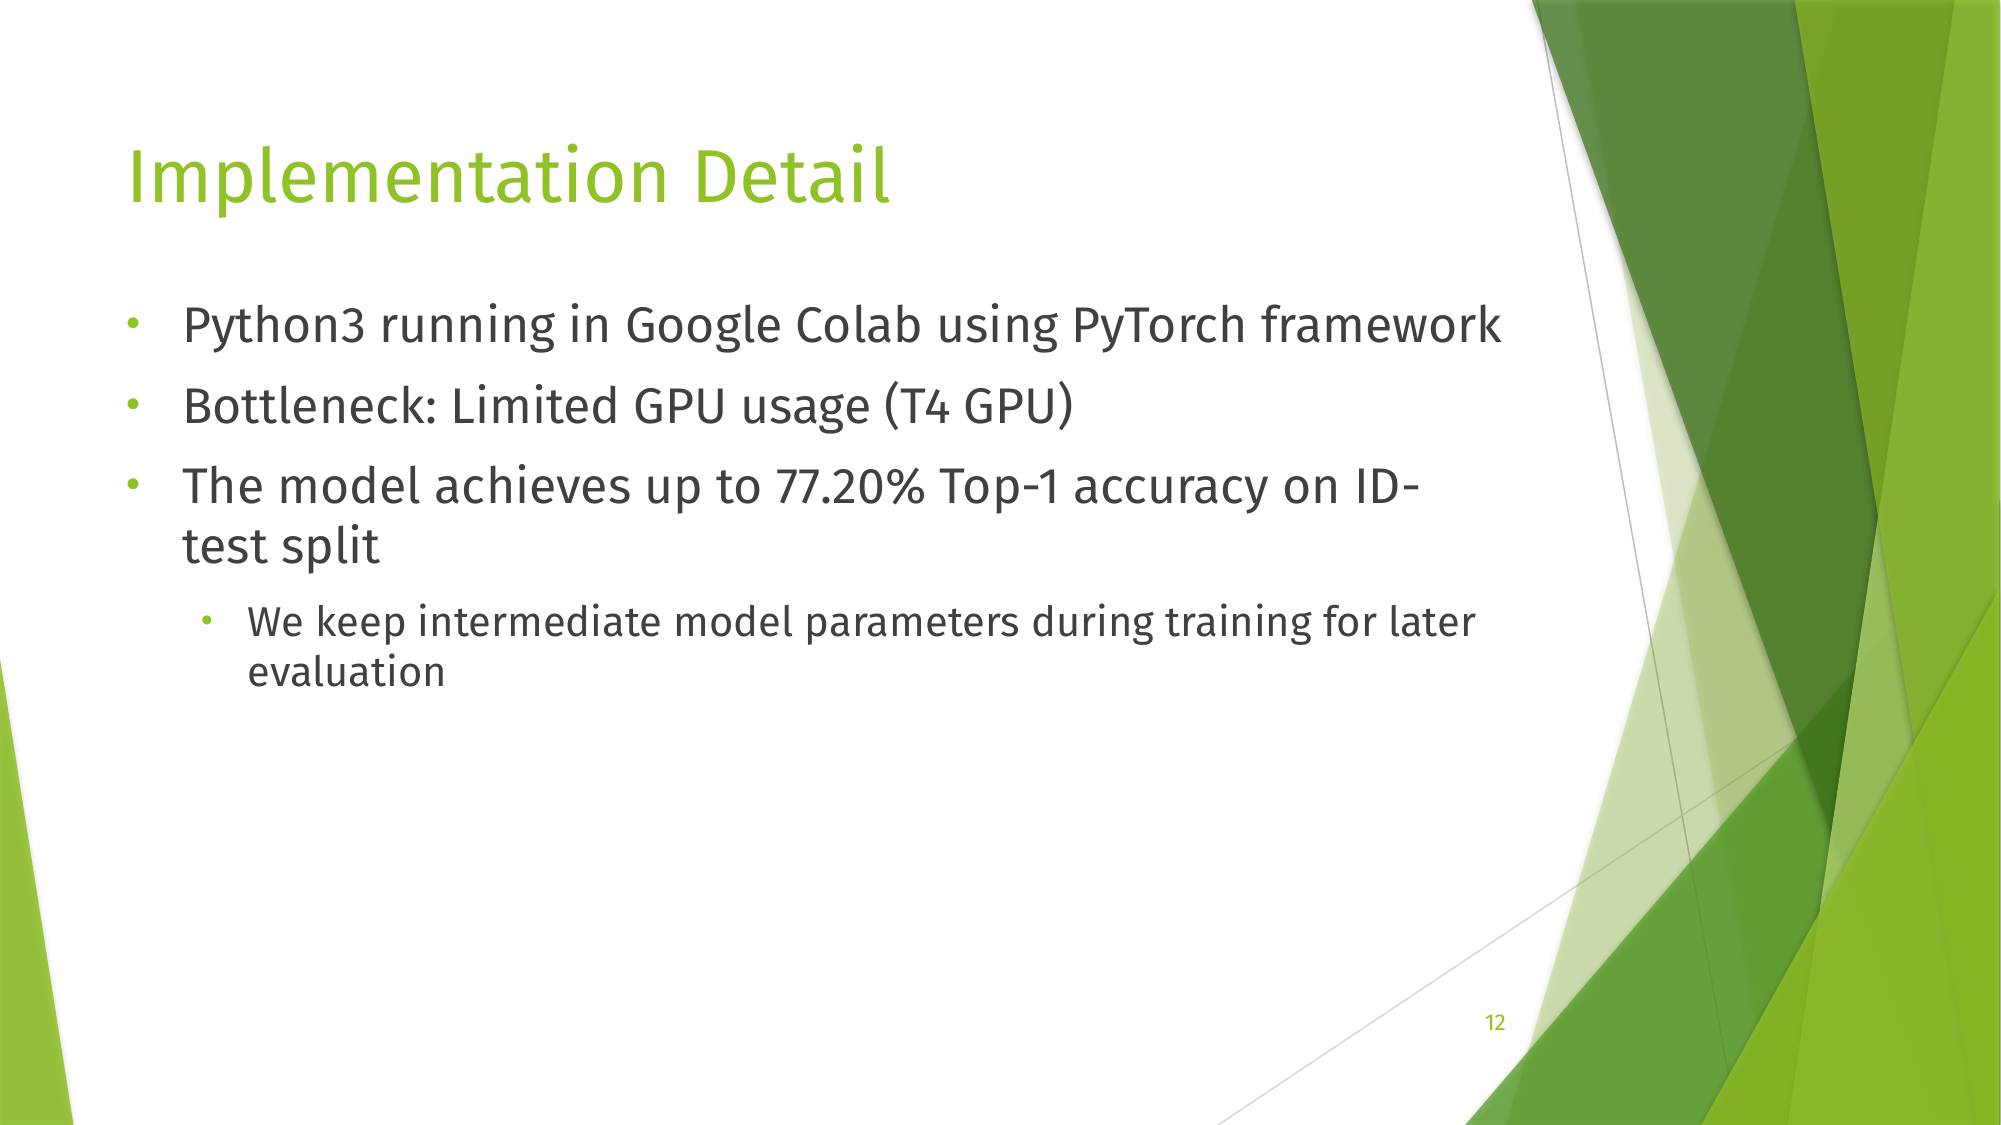

# Implementation Detail
Python3 running in Google Colab using PyTorch framework
Bottleneck: Limited GPU usage (T4 GPU)
The model achieves up to 77.20% Top-1 accuracy on ID-test split
We keep intermediate model parameters during training for later evaluation

12